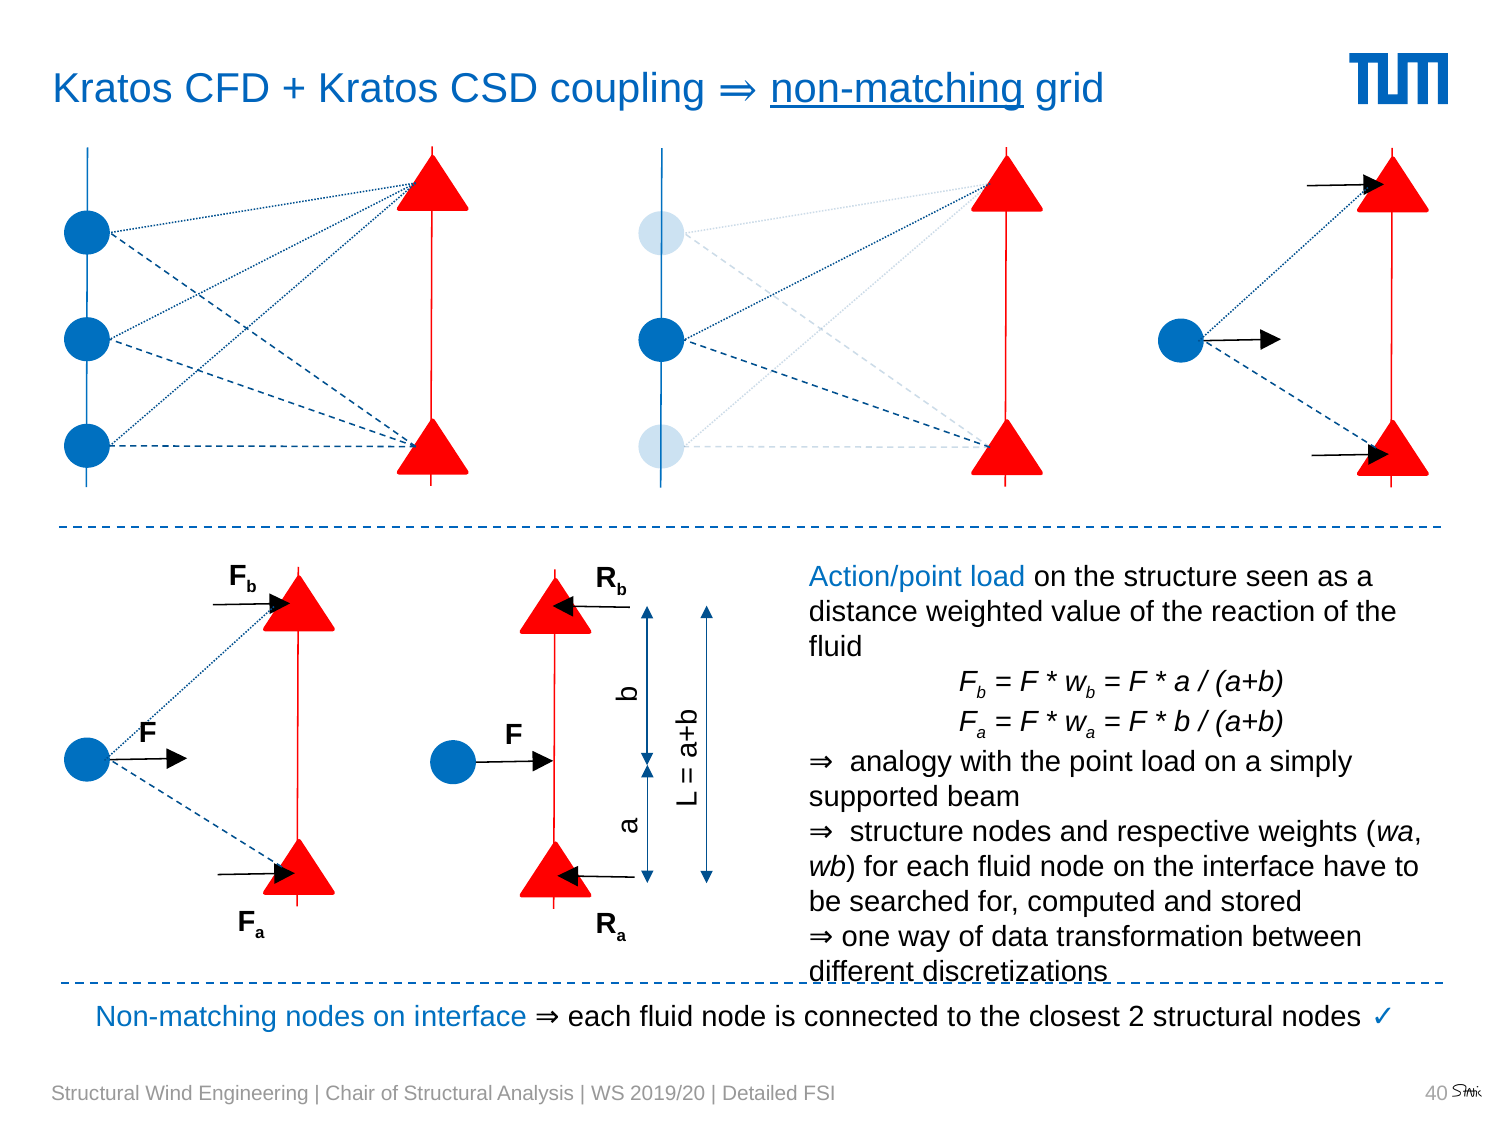

# Kratos CFD + Kratos CSD coupling ⇒ non-matching grid

Fb
Action/point load on the structure seen as a distance weighted value of the reaction of the fluid
	Fb = F * wb = F * a / (a+b)
	Fa = F * wa = F * b / (a+b)
⇒  analogy with the point load on a simply supported beam
⇒  structure nodes and respective weights (wa, wb) for each fluid node on the interface have to be searched for, computed and stored
⇒ one way of data transformation between different discretizations
Rb

b
F
F
L = a+b

a
Fa
Ra
Non-matching nodes on interface ⇒ each fluid node is connected to the closest 2 structural nodes ✓
40